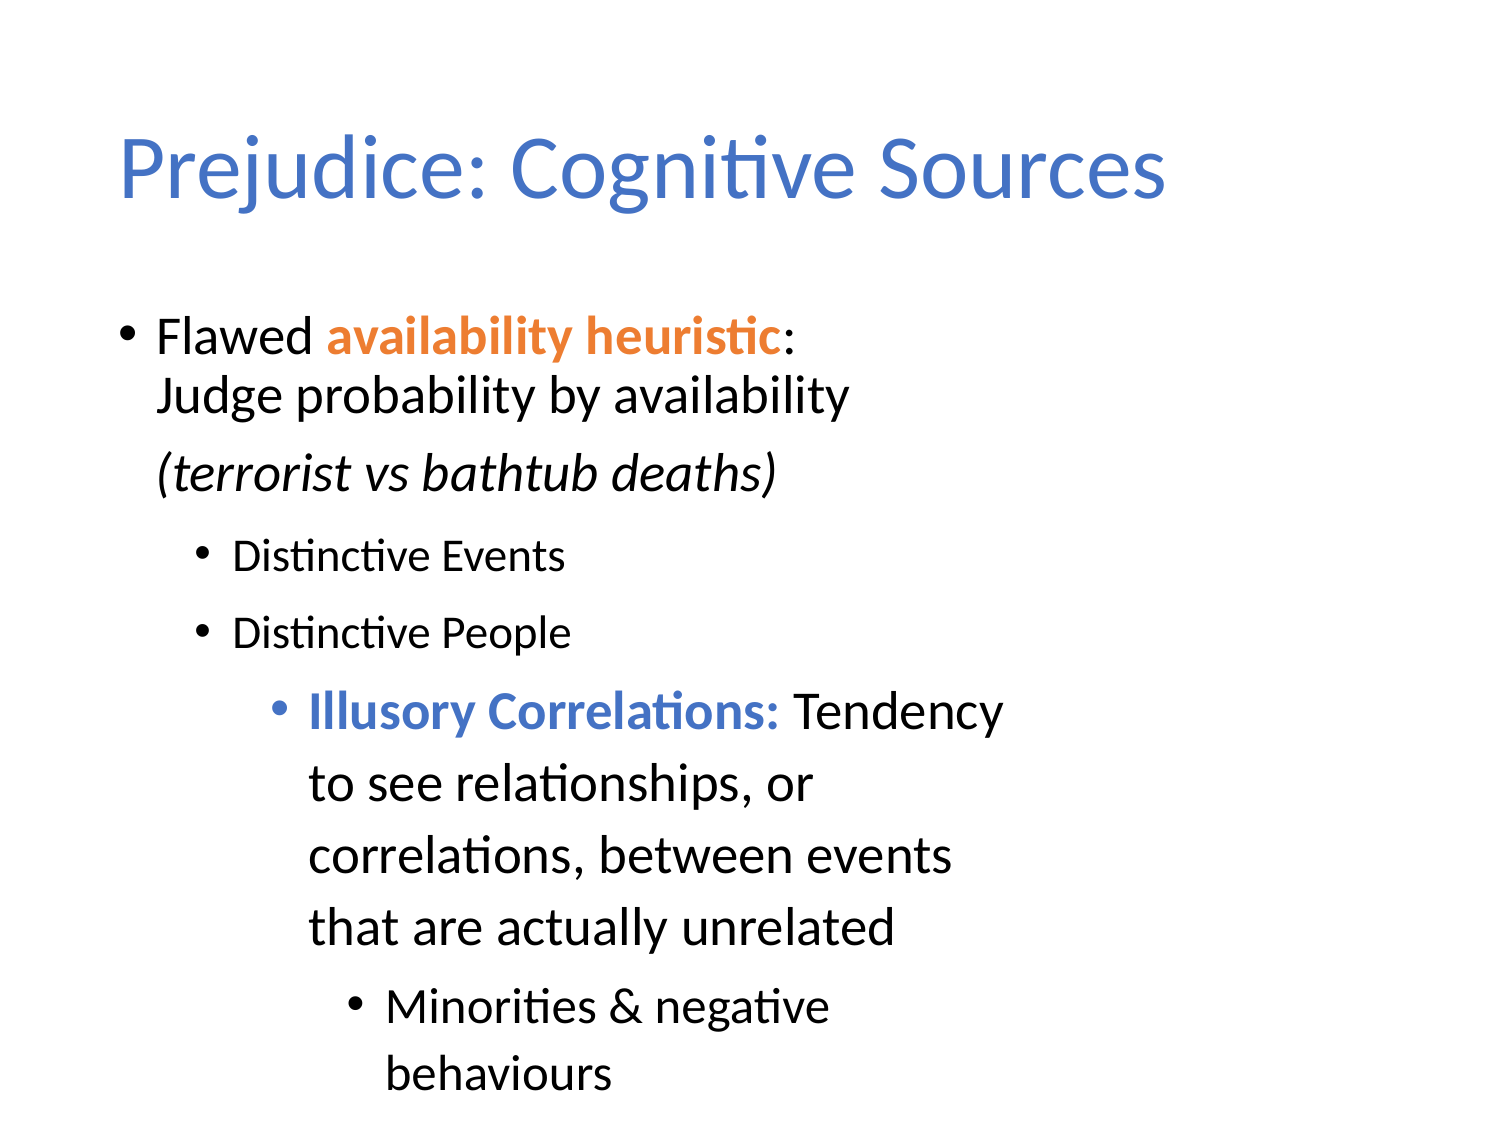

# Prejudice: Cognitive Sources
Flawed availability heuristic:
Judge probability by availability
   (terrorist vs bathtub deaths)
Distinctive Events
Distinctive People
Illusory Correlations: Tendency to see relationships, or correlations, between events that are actually unrelated
Minorities & negative behaviours